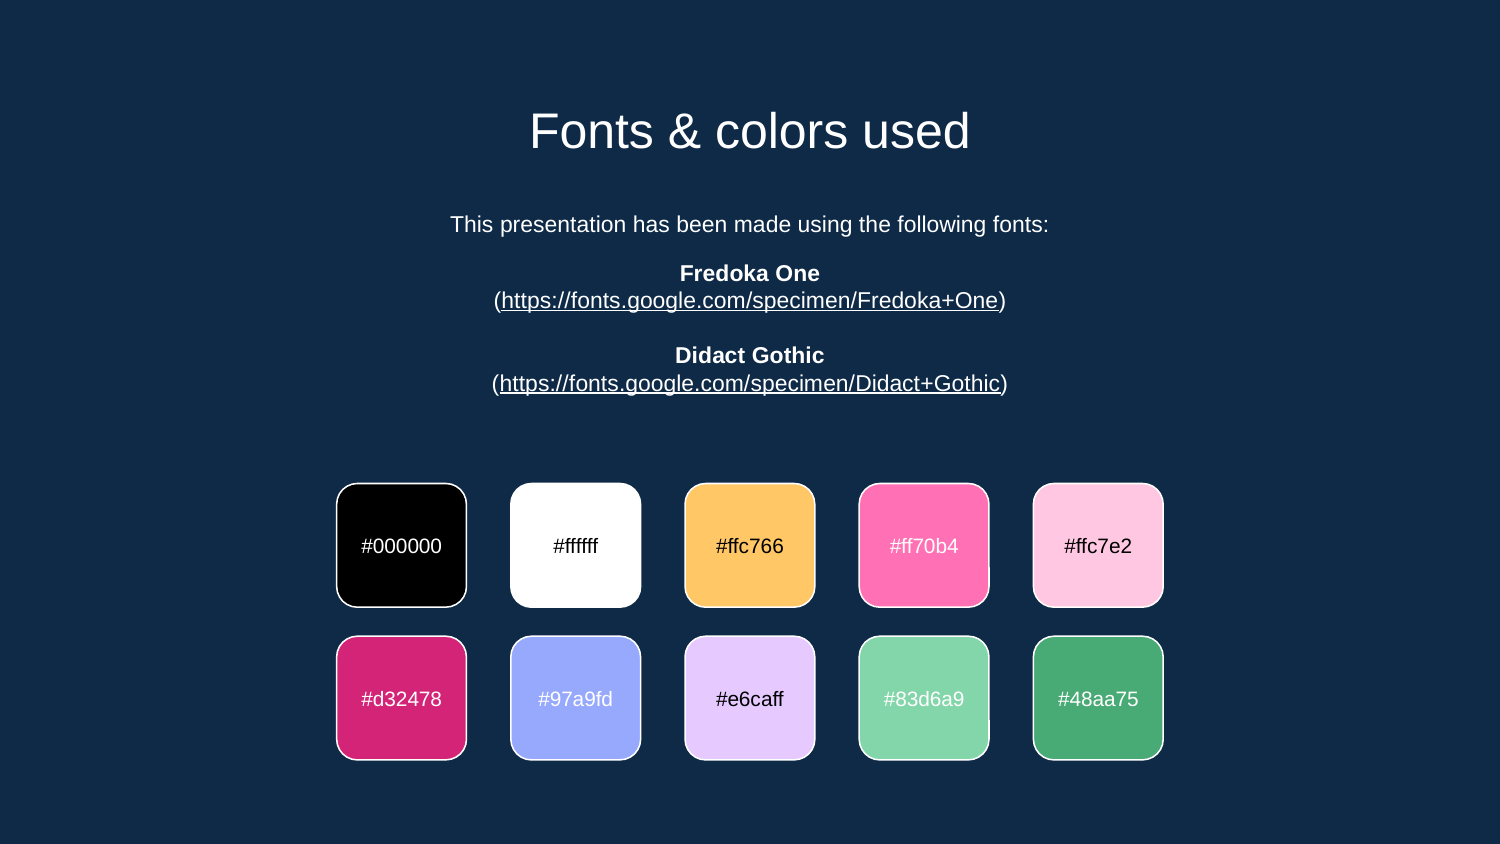

# Fonts & colors used
This presentation has been made using the following fonts:
Fredoka One
(https://fonts.google.com/specimen/Fredoka+One)

Didact Gothic
(https://fonts.google.com/specimen/Didact+Gothic)

#000000
#ffffff
#ffc766
#ff70b4
#ffc7e2

#d32478
#97a9fd
#e6caff
#83d6a9
#48aa75